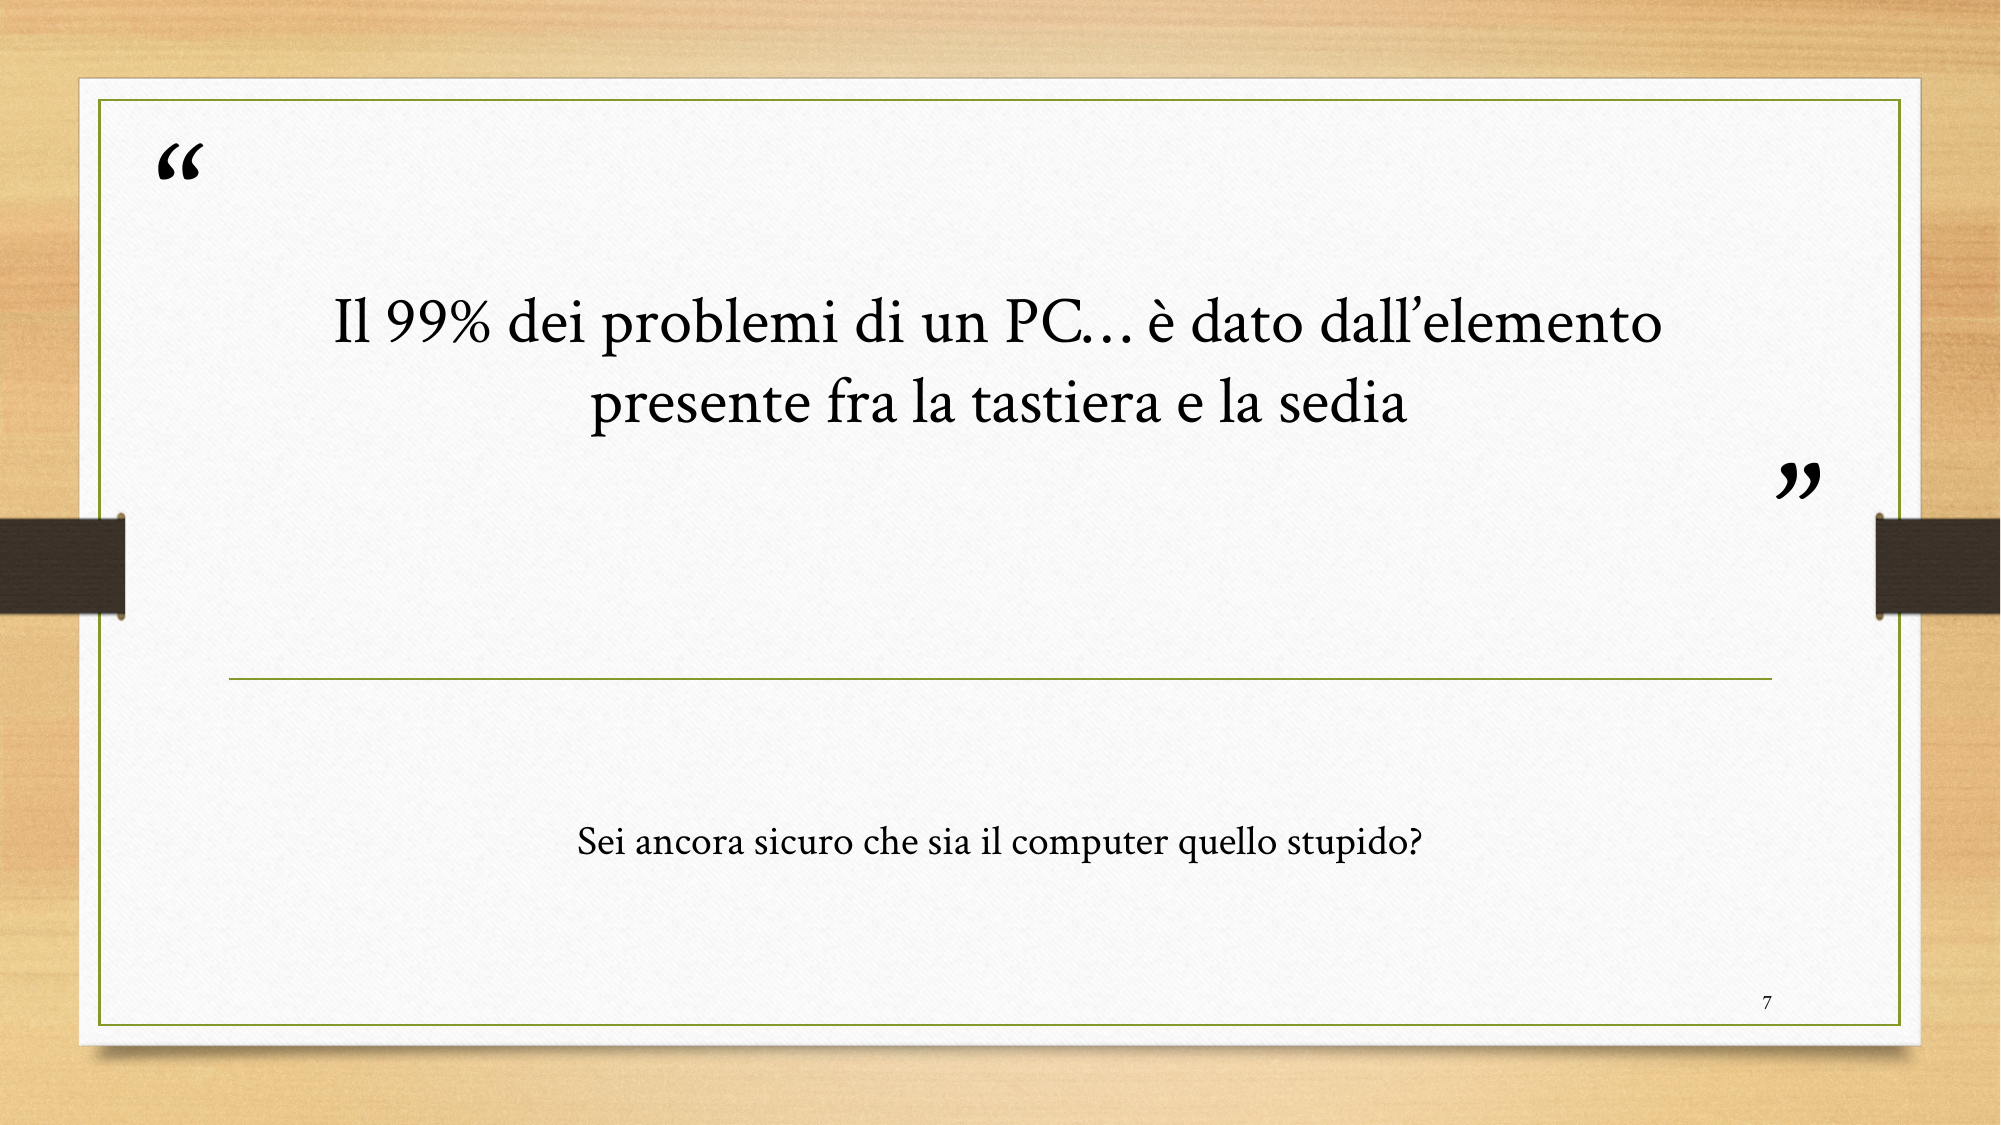

# Il 99% dei problemi di un PC… è dato dall’elemento presente fra la tastiera e la sedia

Sei ancora sicuro che sia il computer quello stupido?
7